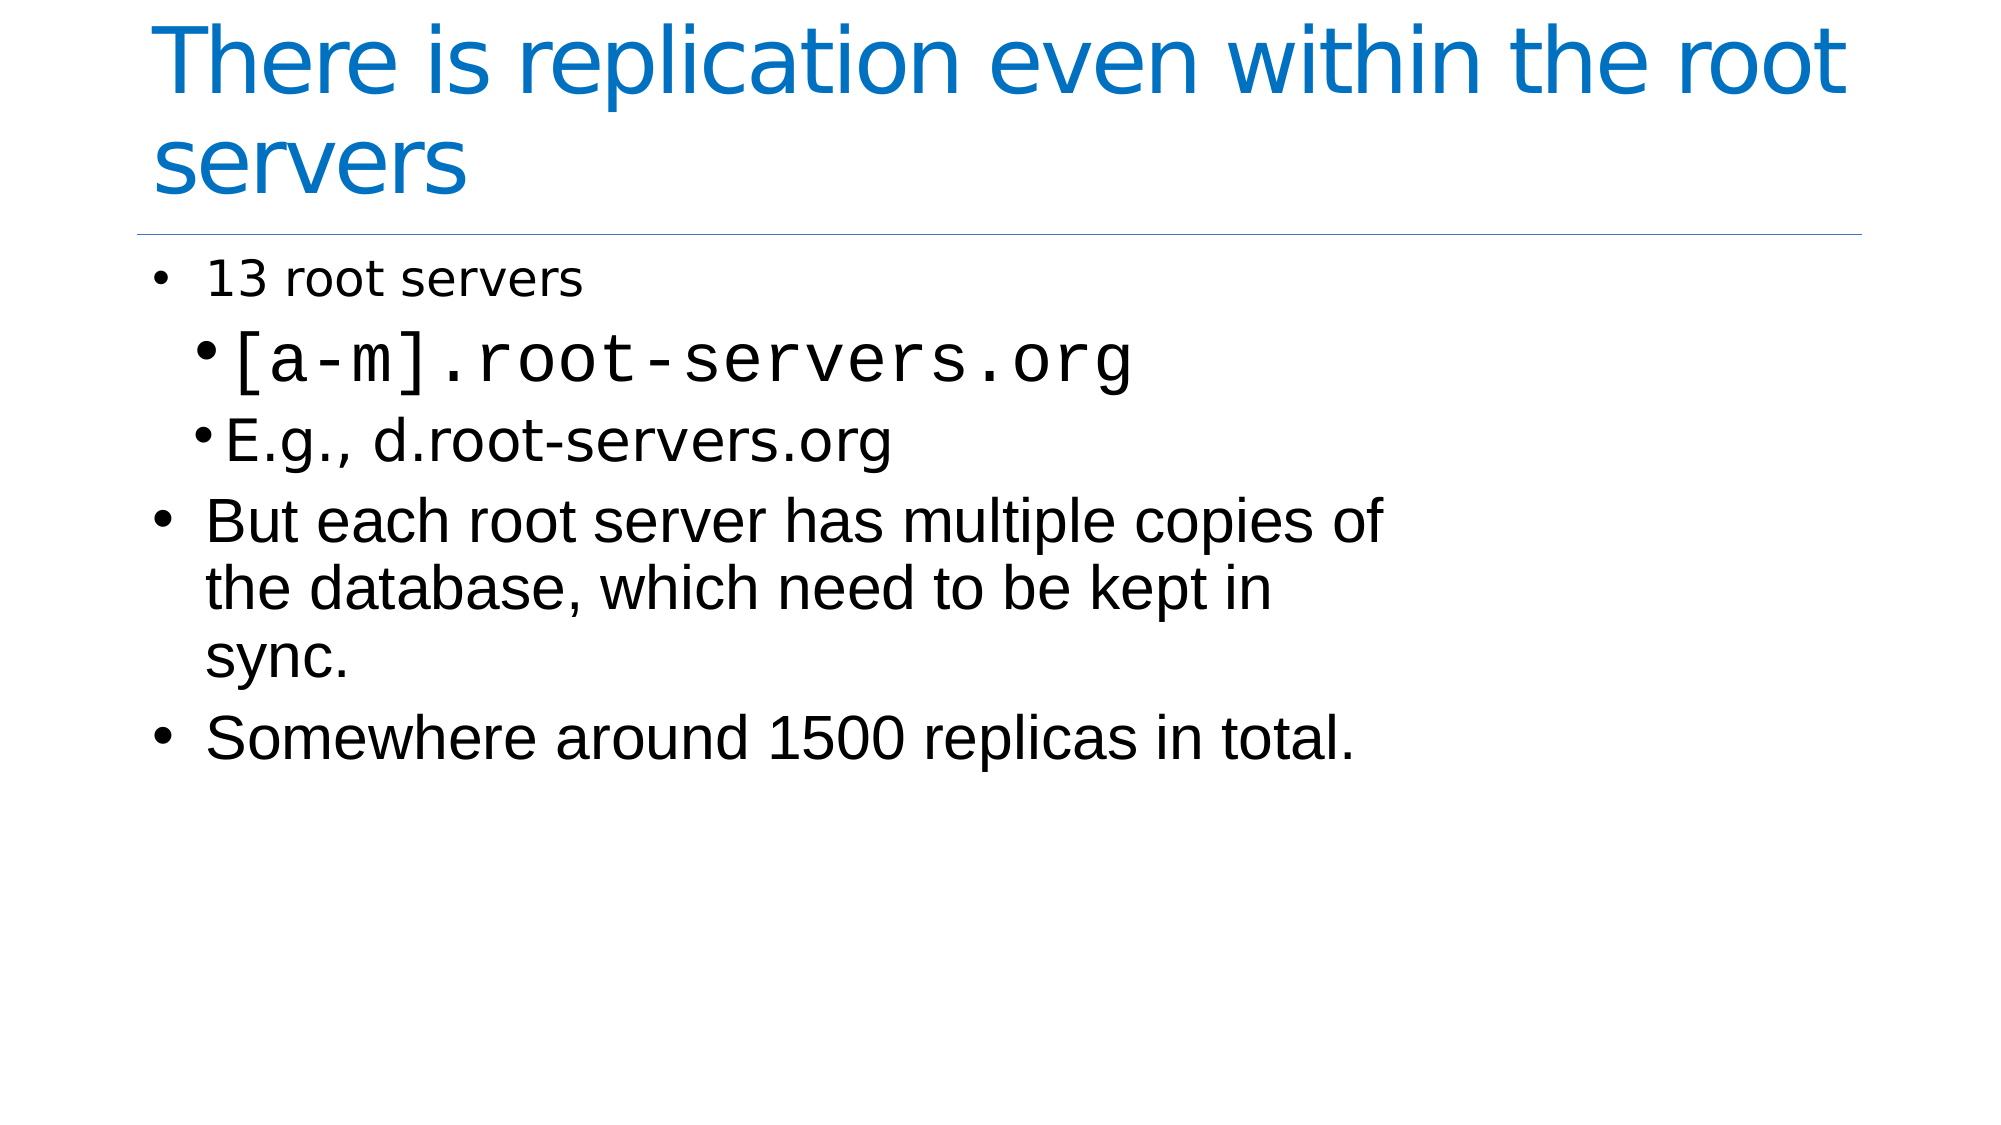

# There is replication even within the root servers
13 root servers
[a-m].root-servers.org
E.g., d.root-servers.org
But each root server has multiple copies of the database, which need to be kept in sync.
Somewhere around 1500 replicas in total.